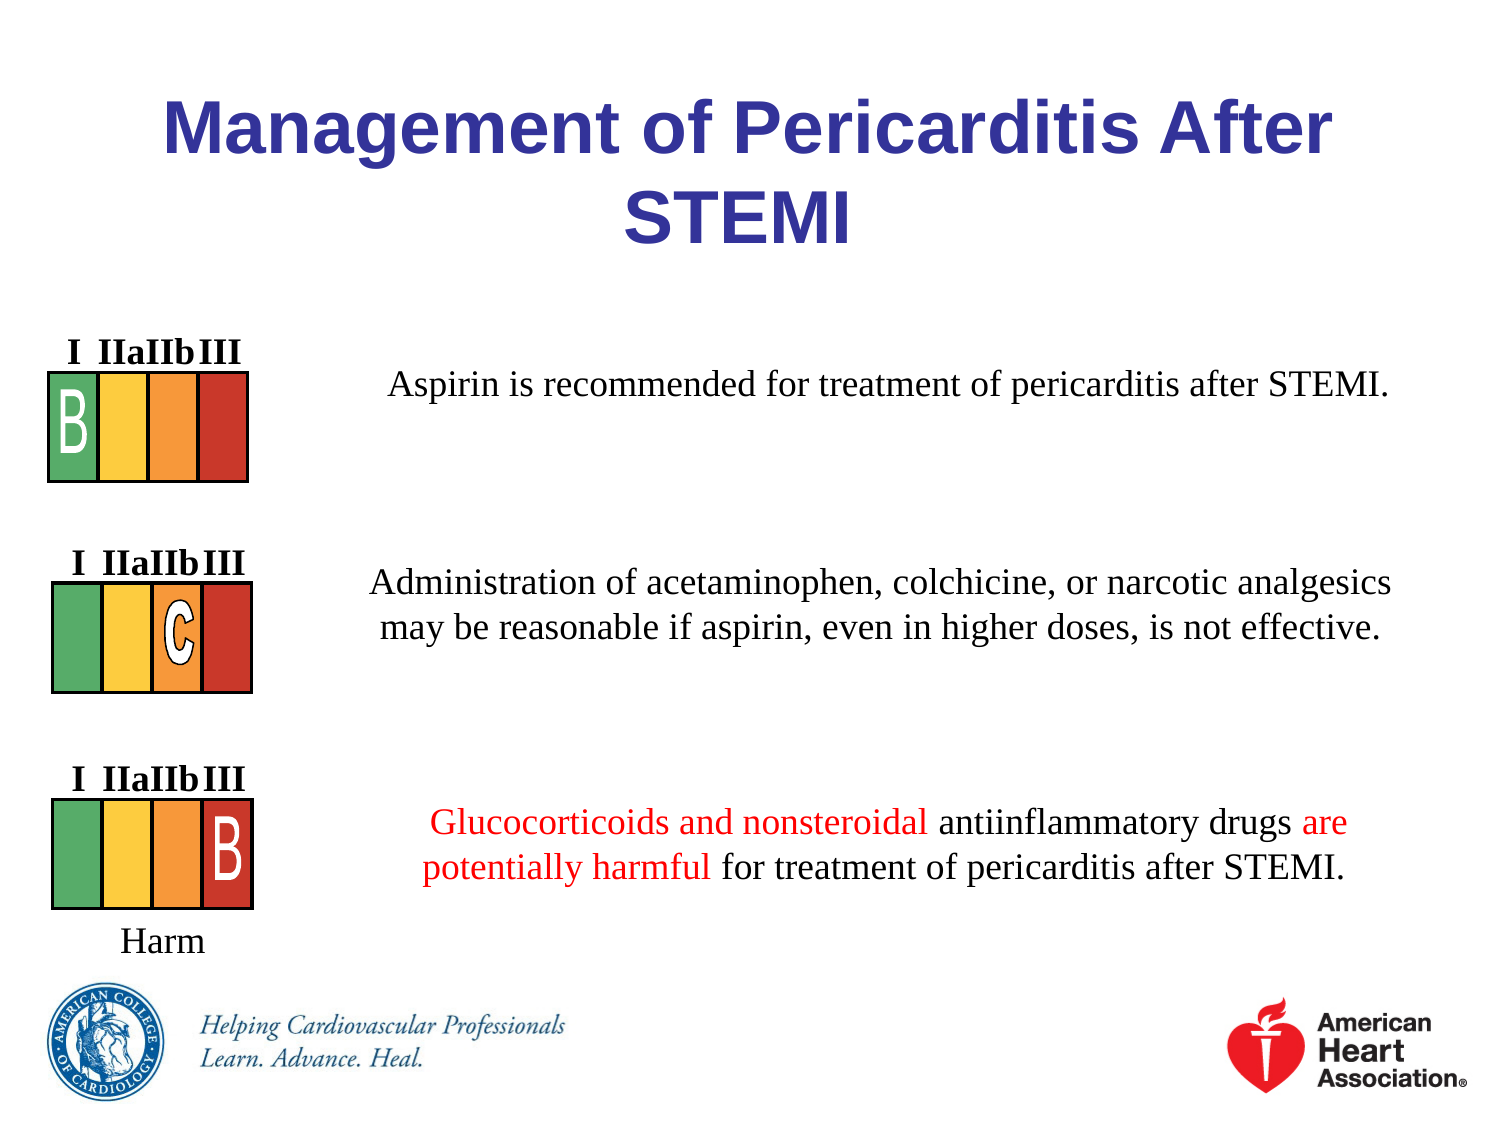

# Management of Pericarditis After STEMI
I
IIa
IIb
III

B
Aspirin is recommended for treatment of pericarditis after STEMI.
I
IIa
IIb
III

Administration of acetaminophen, colchicine, or narcotic analgesics may be reasonable if aspirin, even in higher doses, is not effective.
I
IIa
IIb
III

B
Glucocorticoids and nonsteroidal antiinflammatory drugs are potentially harmful for treatment of pericarditis after STEMI.
Harm